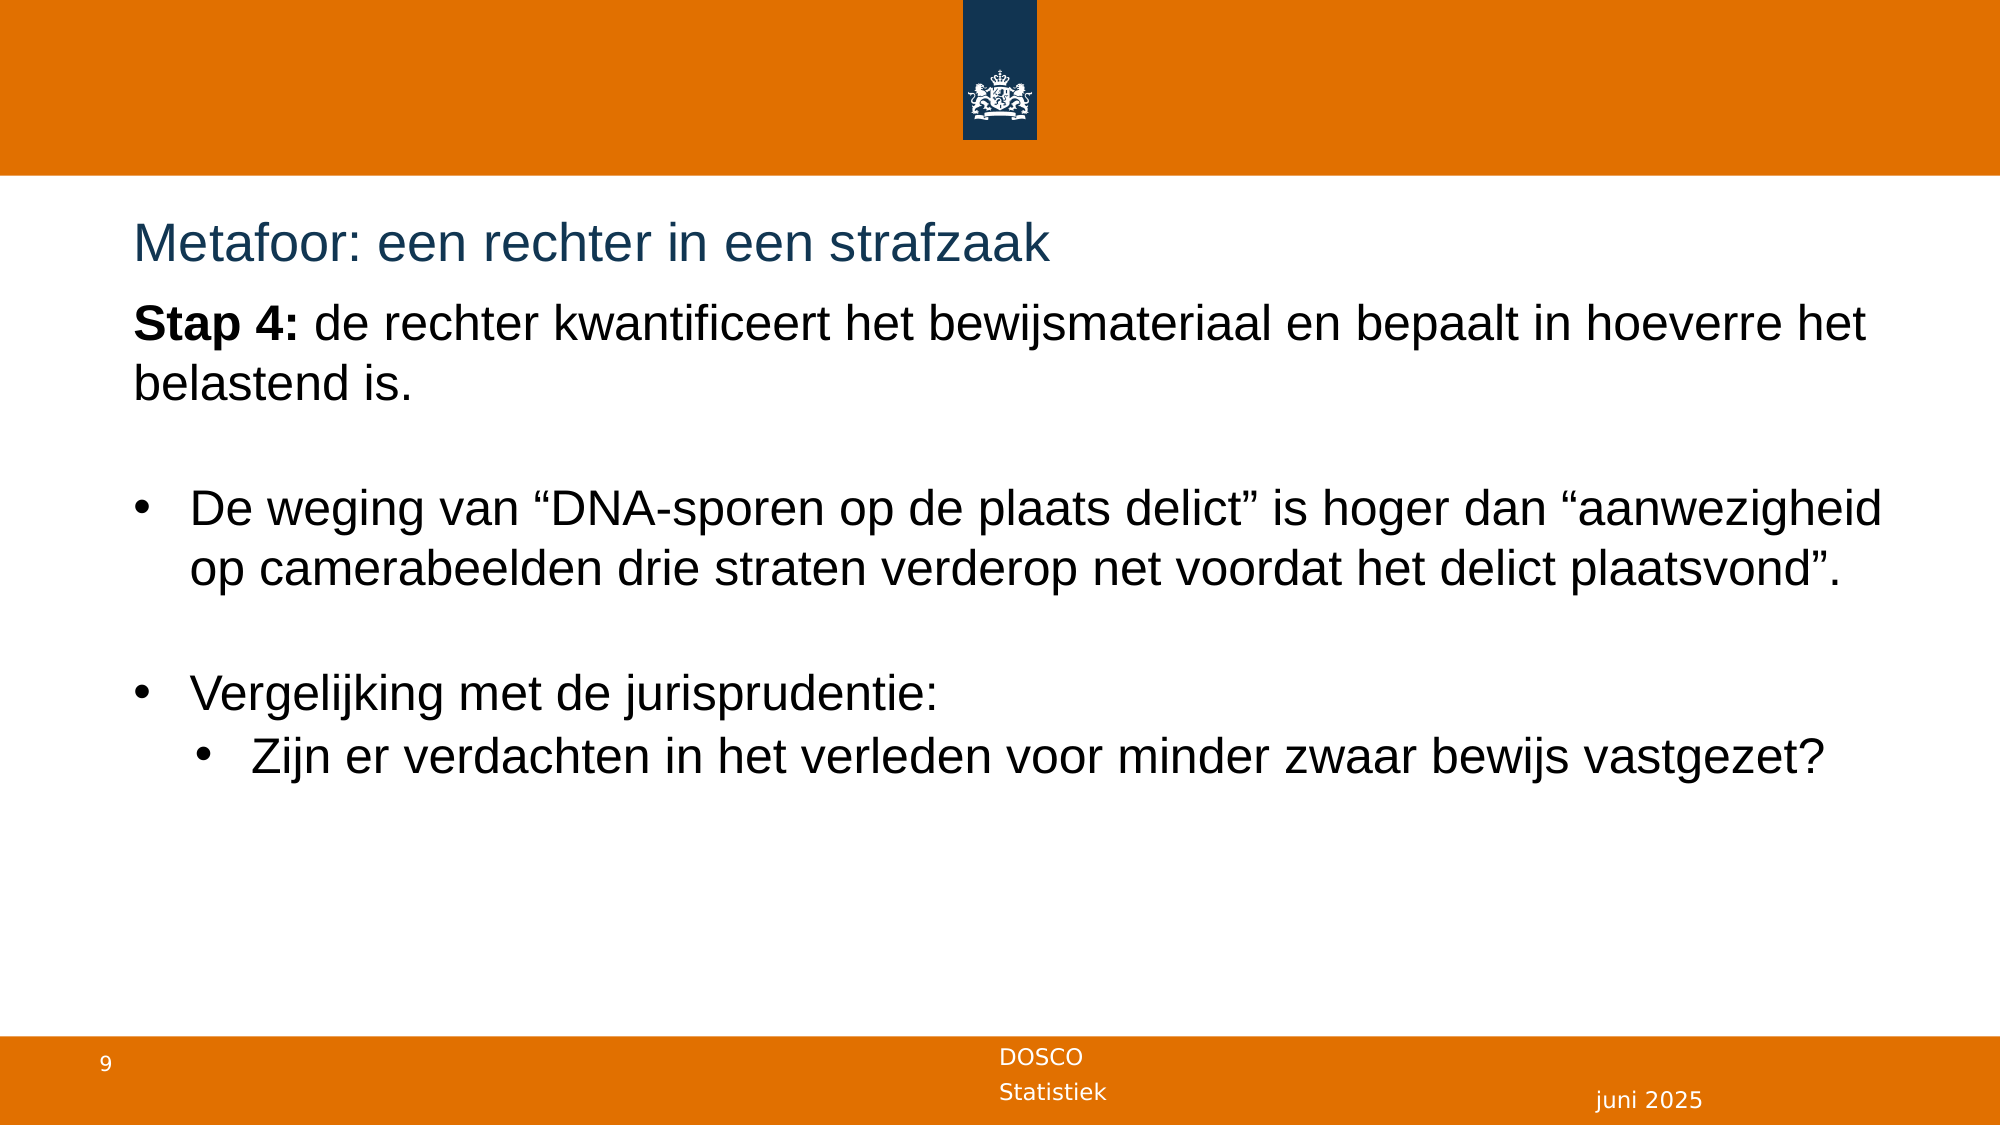

# Metafoor: een rechter in een strafzaak
Stap 4: de rechter kwantificeert het bewijsmateriaal en bepaalt in hoeverre het belastend is.

De weging van “DNA-sporen op de plaats delict” is hoger dan “aanwezigheid op camerabeelden drie straten verderop net voordat het delict plaatsvond”.

Vergelijking met de jurisprudentie:
Zijn er verdachten in het verleden voor minder zwaar bewijs vastgezet?

juni 2025